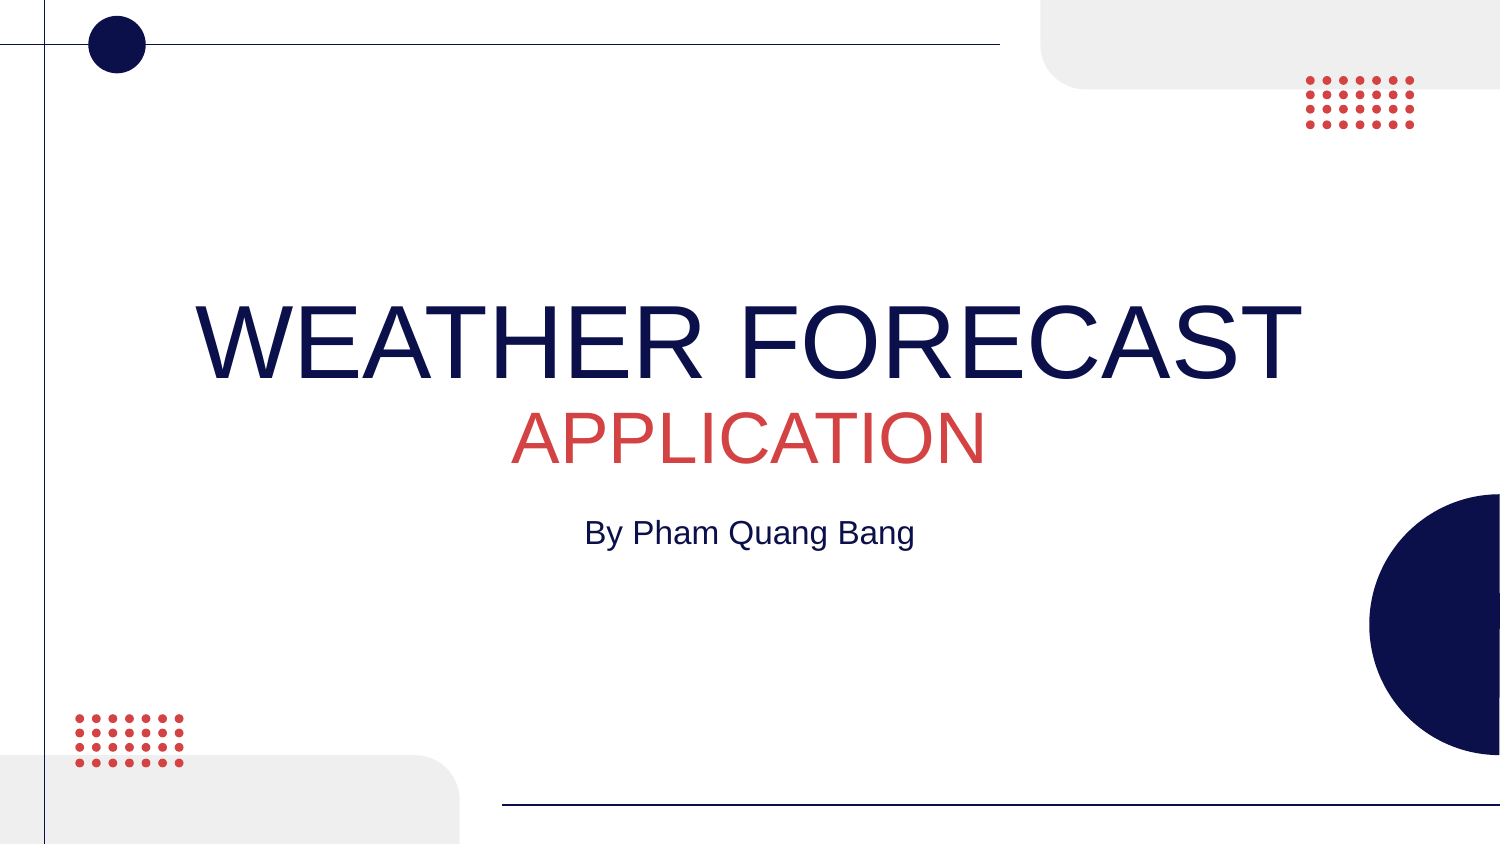

# WEATHER FORECAST
APPLICATION
By Pham Quang Bang